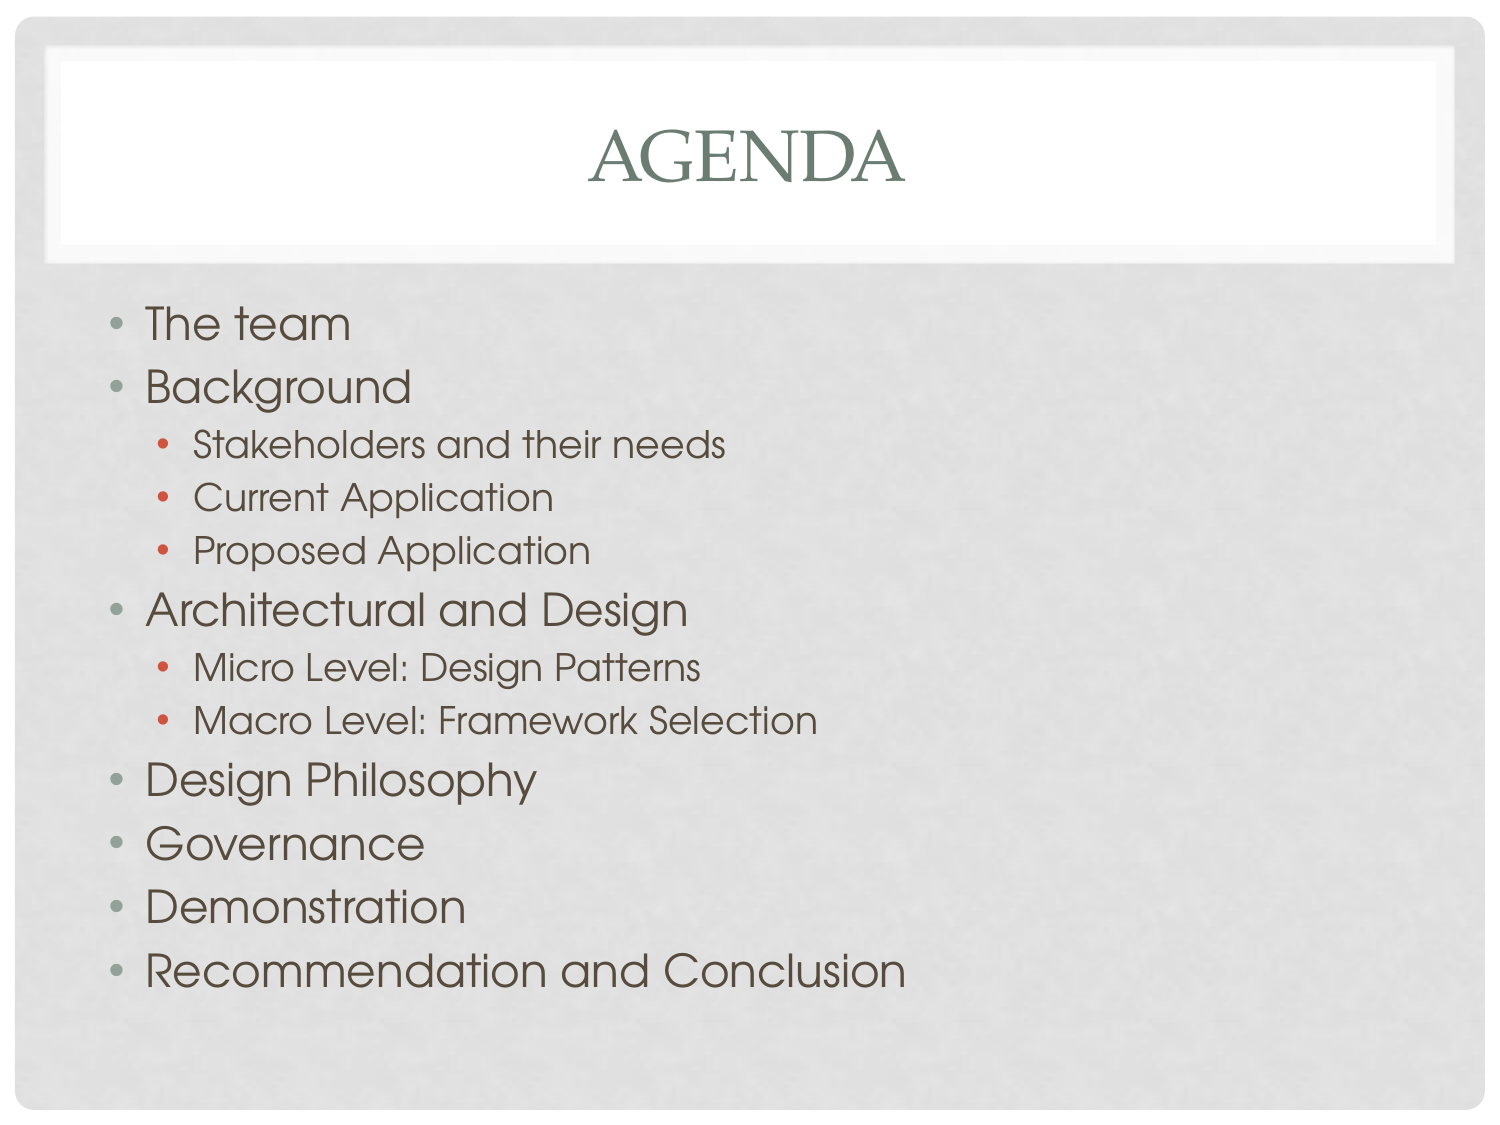

# agenda
The team
Background
Stakeholders and their needs
Current Application
Proposed Application
Architectural and Design
Micro Level: Design Patterns
Macro Level: Framework Selection
Design Philosophy
Governance
Demonstration
Recommendation and Conclusion